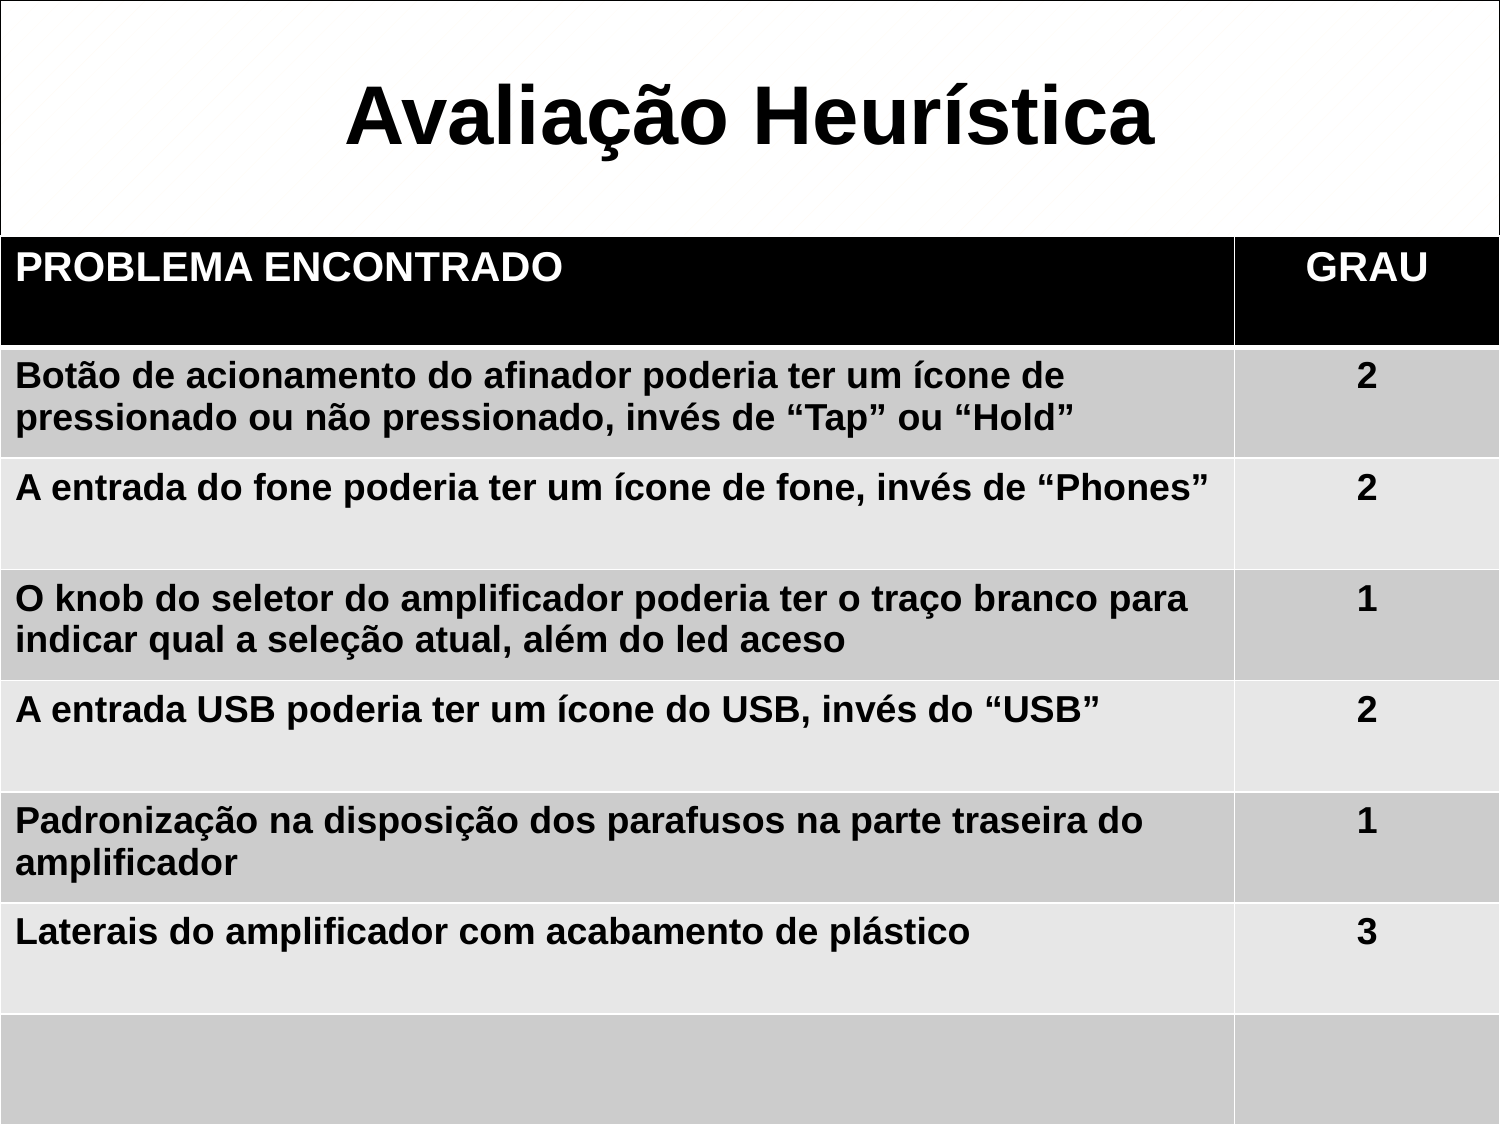

# Avaliação Heurística
| PROBLEMA ENCONTRADO | GRAU |
| --- | --- |
| Botão de acionamento do afinador poderia ter um ícone de pressionado ou não pressionado, invés de “Tap” ou “Hold” | 2 |
| A entrada do fone poderia ter um ícone de fone, invés de “Phones” | 2 |
| O knob do seletor do amplificador poderia ter o traço branco para indicar qual a seleção atual, além do led aceso | 1 |
| A entrada USB poderia ter um ícone do USB, invés do “USB” | 2 |
| Padronização na disposição dos parafusos na parte traseira do amplificador | 1 |
| Laterais do amplificador com acabamento de plástico | 3 |
|  |  |